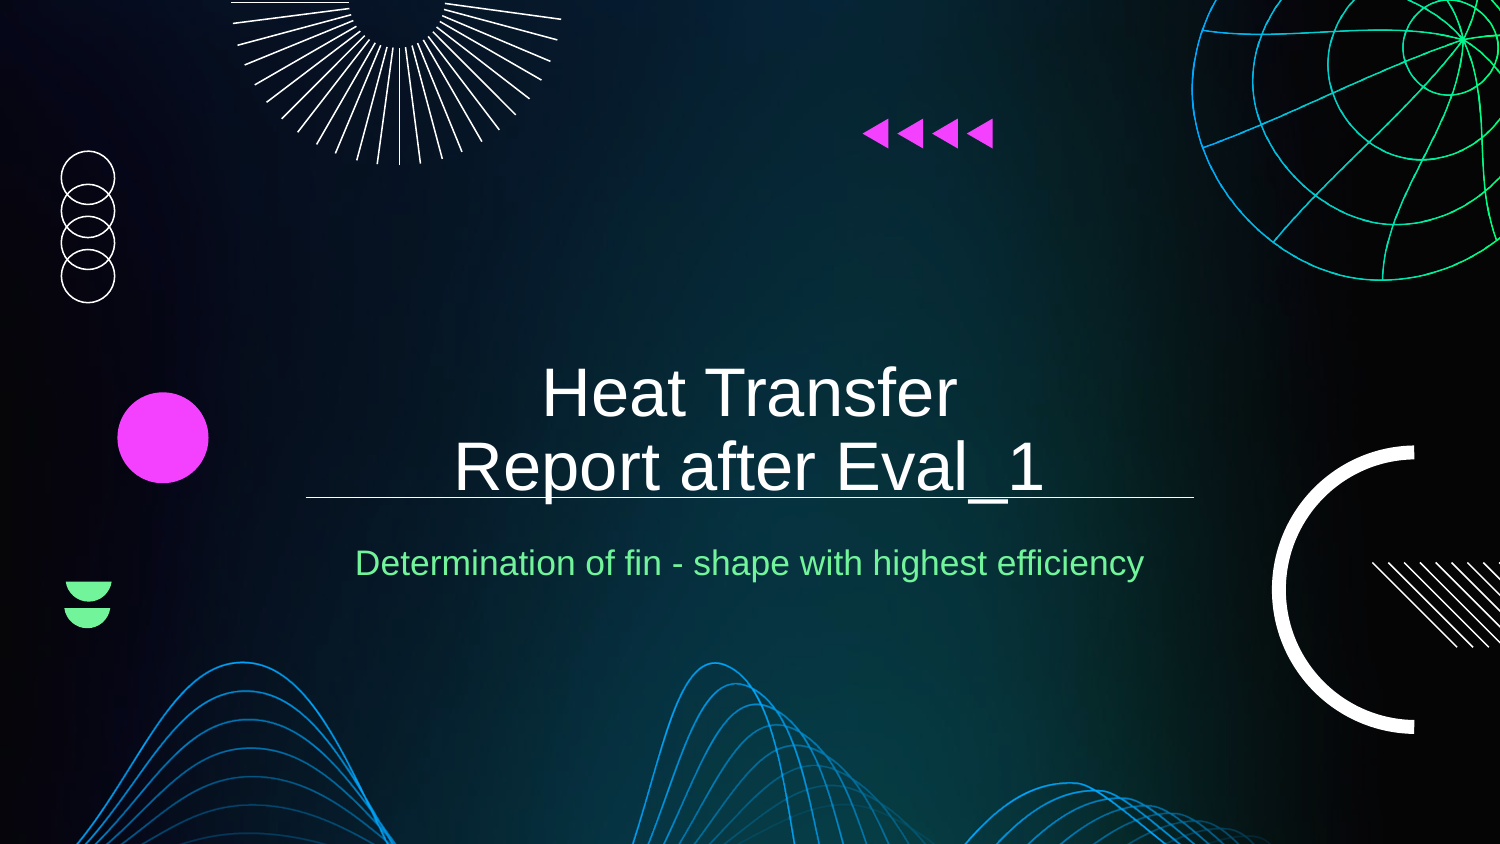

# Heat Transfer Report after Eval_1

Determination of fin - shape with highest efficiency